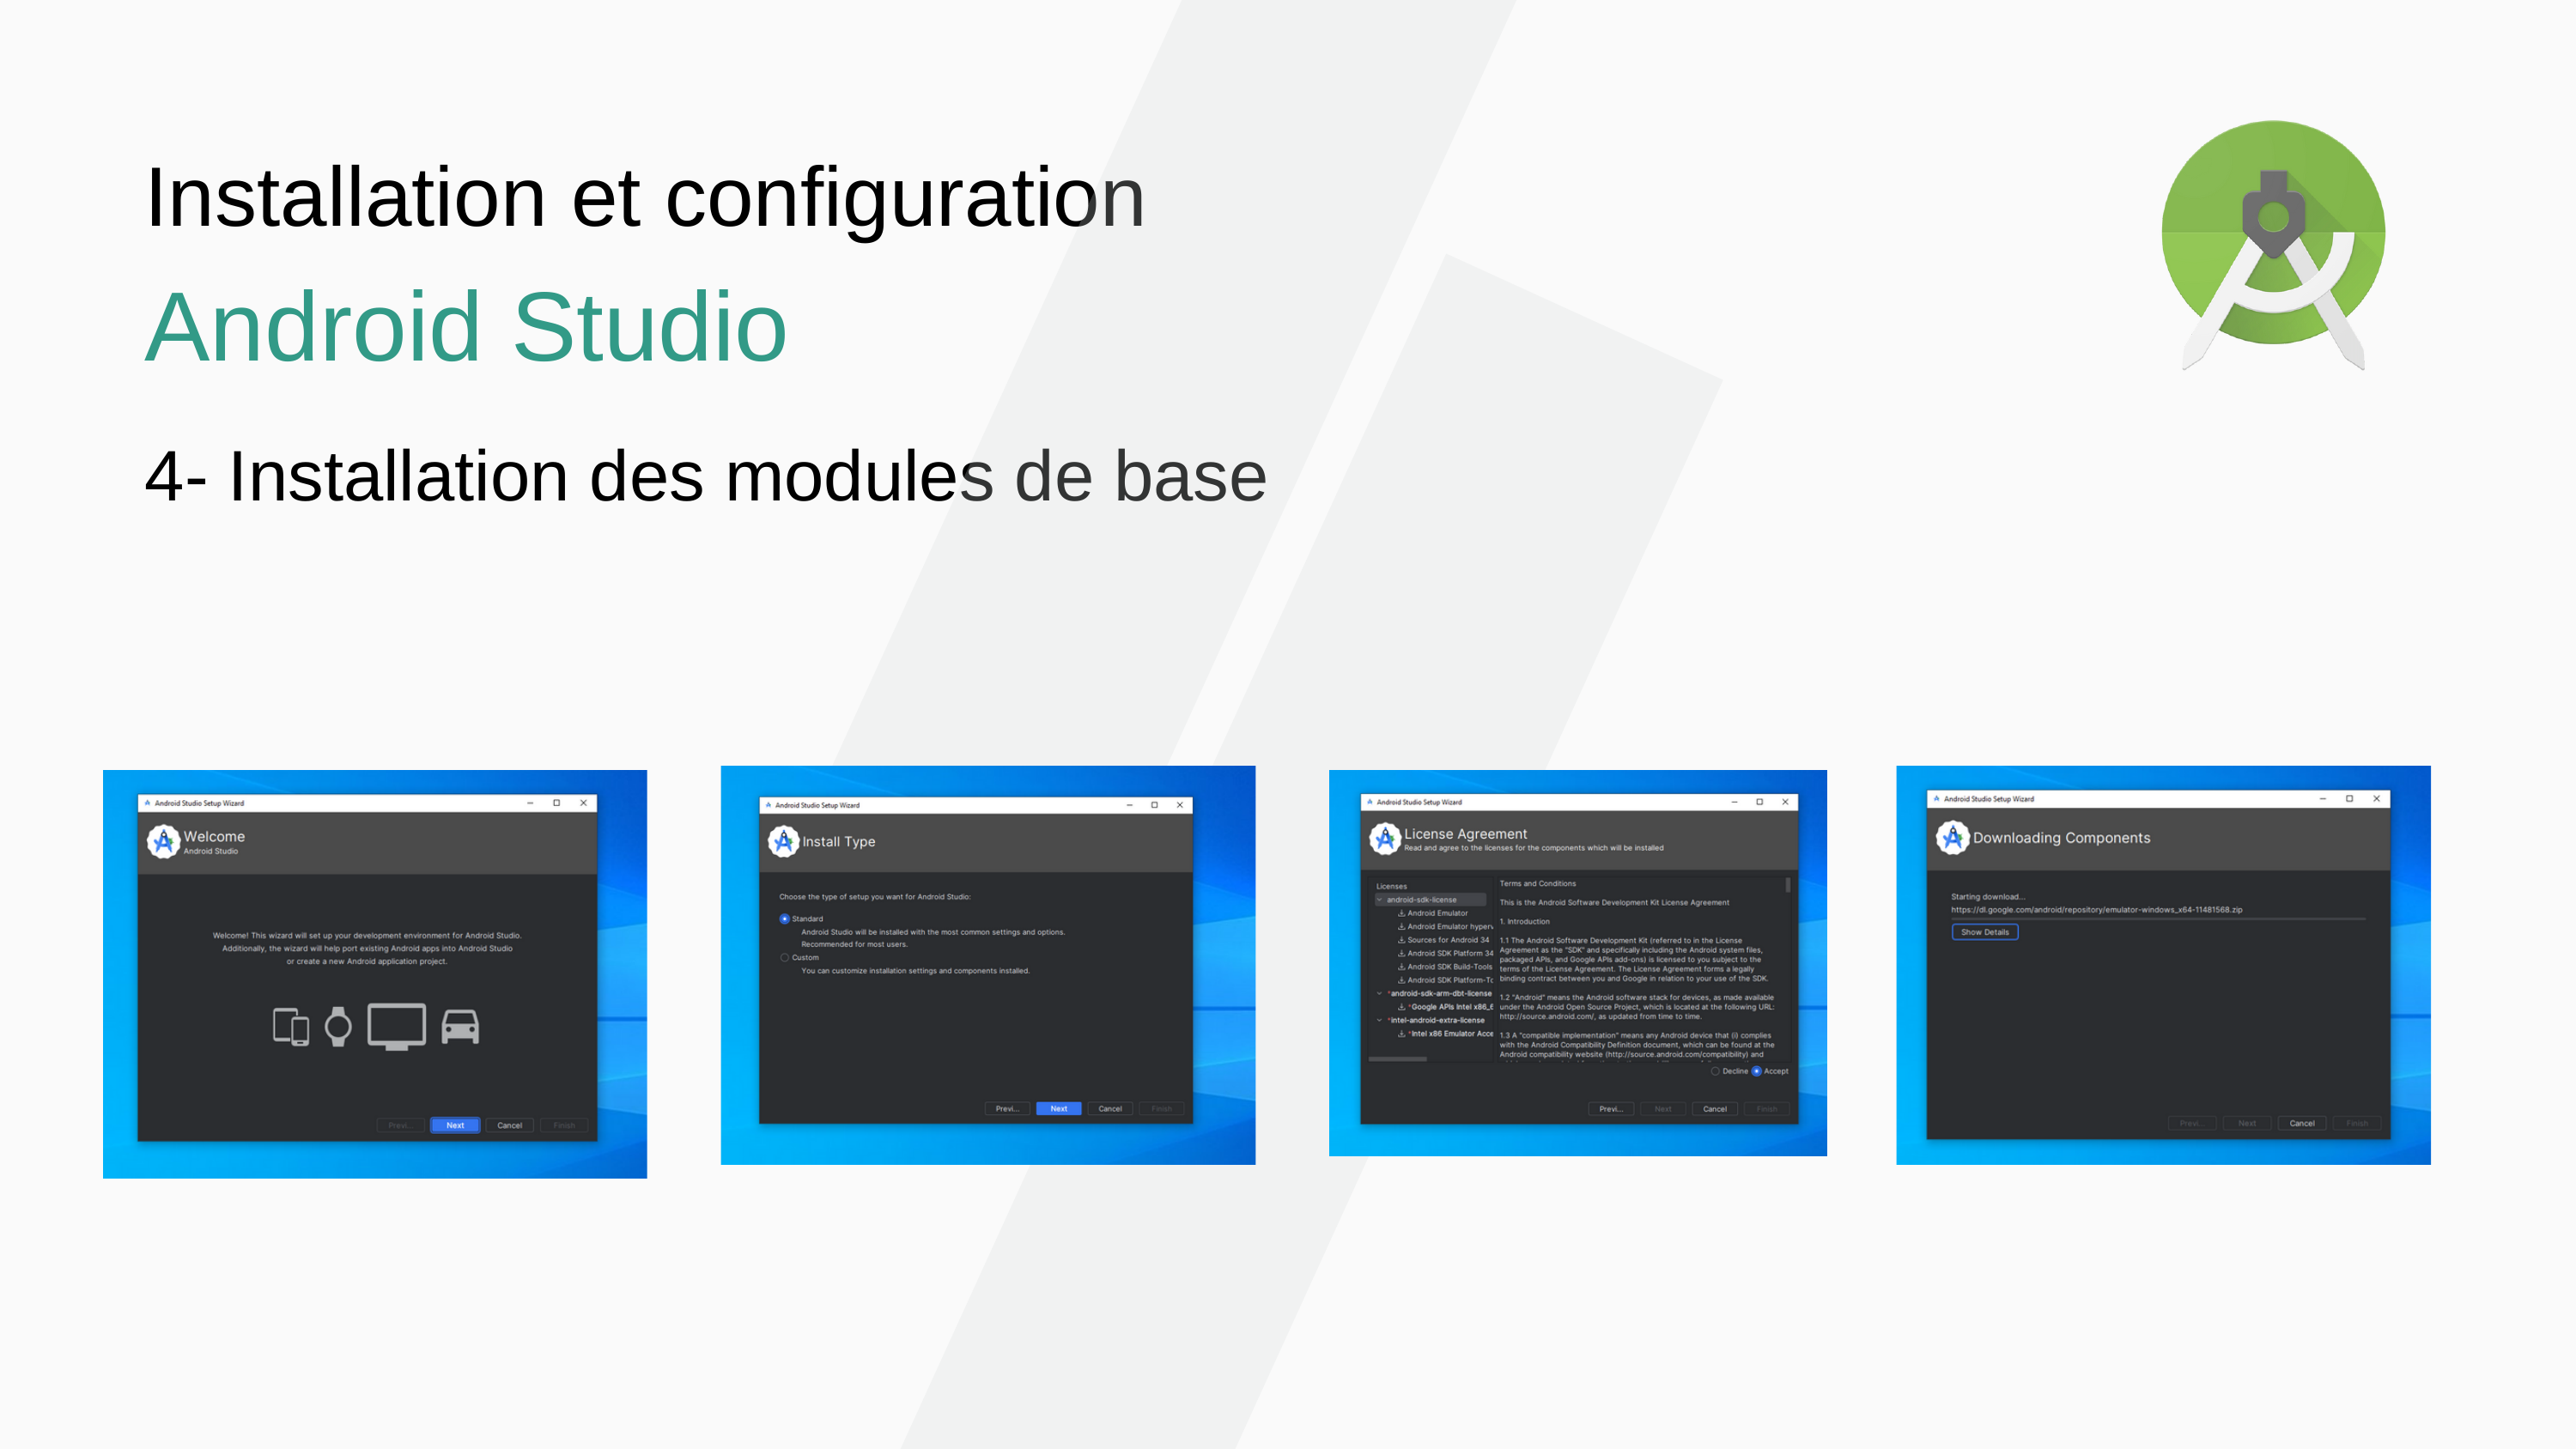

Installation et configuration
Android Studio

4- Installation des modules de base